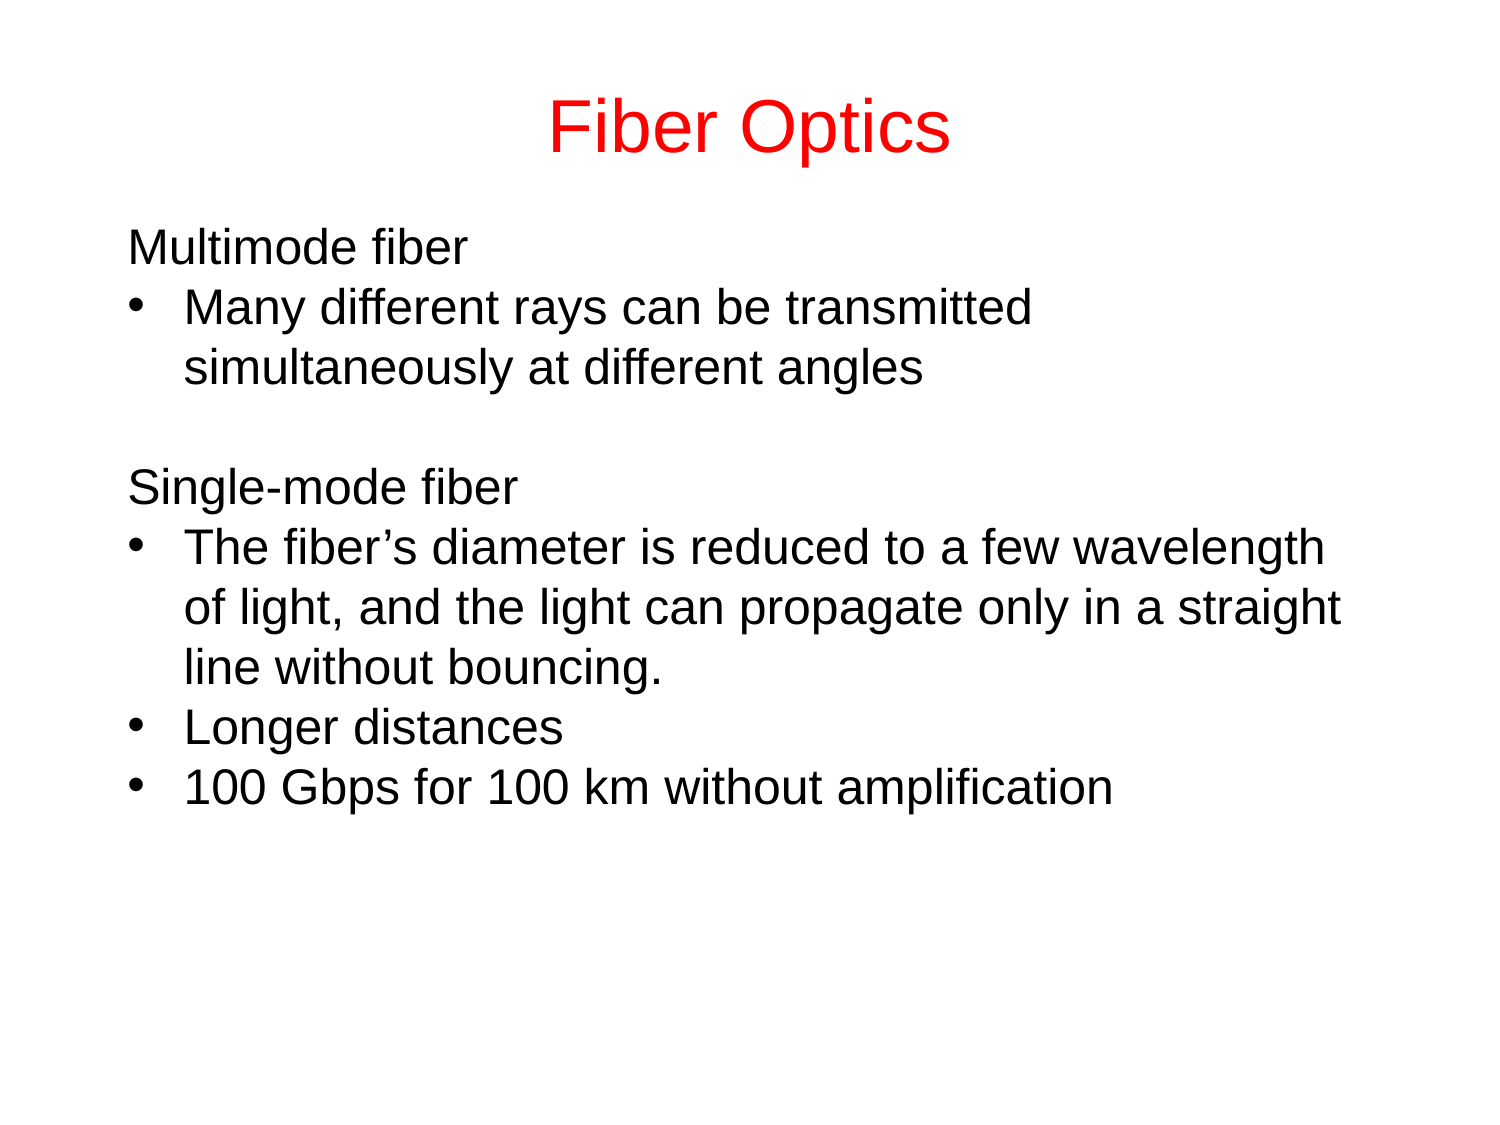

# Fiber Optics
Multimode fiber
Many different rays can be transmitted simultaneously at different angles

Single-mode fiber
The fiber’s diameter is reduced to a few wavelength of light, and the light can propagate only in a straight line without bouncing.
Longer distances
100 Gbps for 100 km without amplification